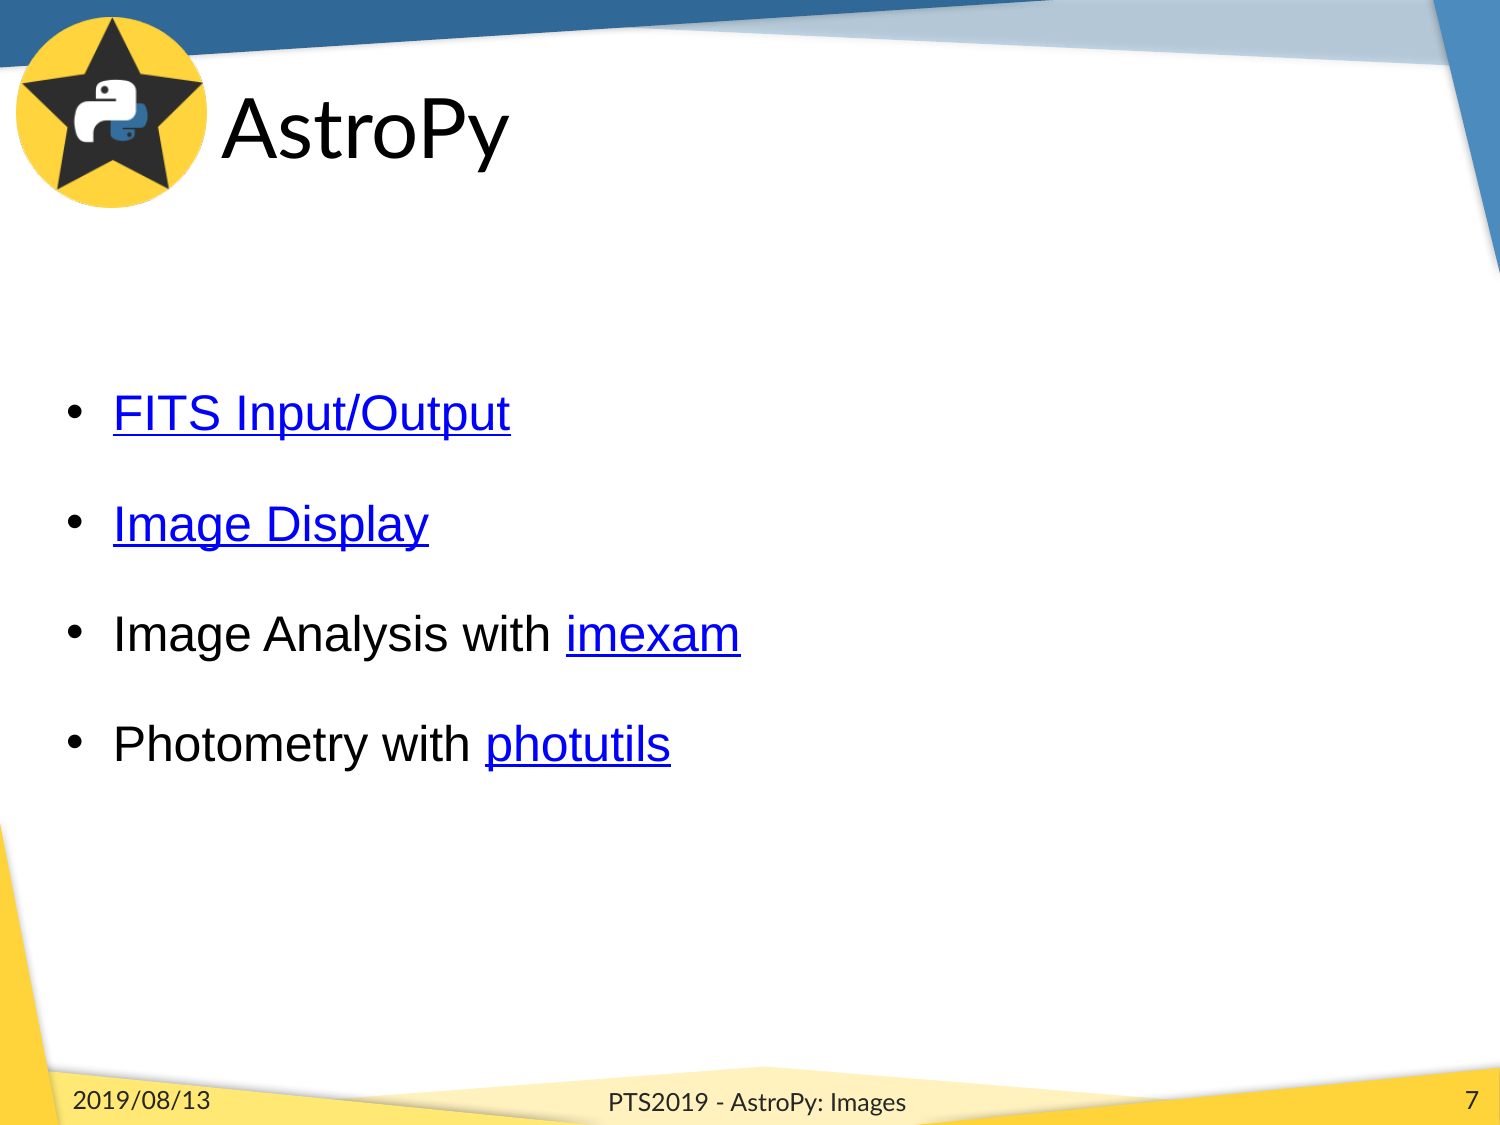

# AstroPy
FITS Input/Output
Image Display
Image Analysis with imexam
Photometry with photutils
PTS2019 - AstroPy: Images
2019/08/13
7